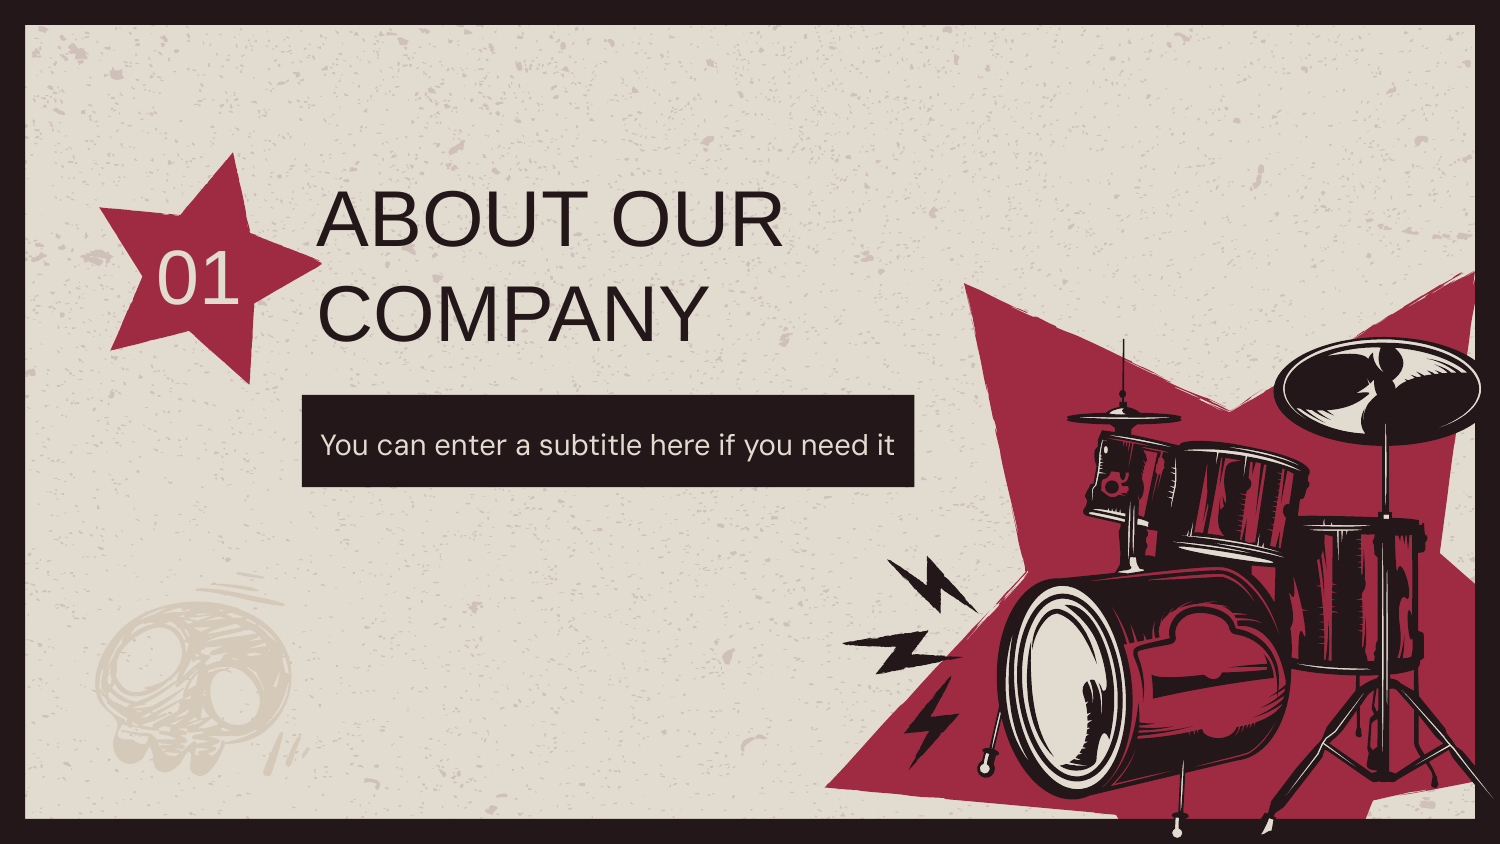

ABOUT OUR COMPANY

# 01

You can enter a subtitle here if you need it